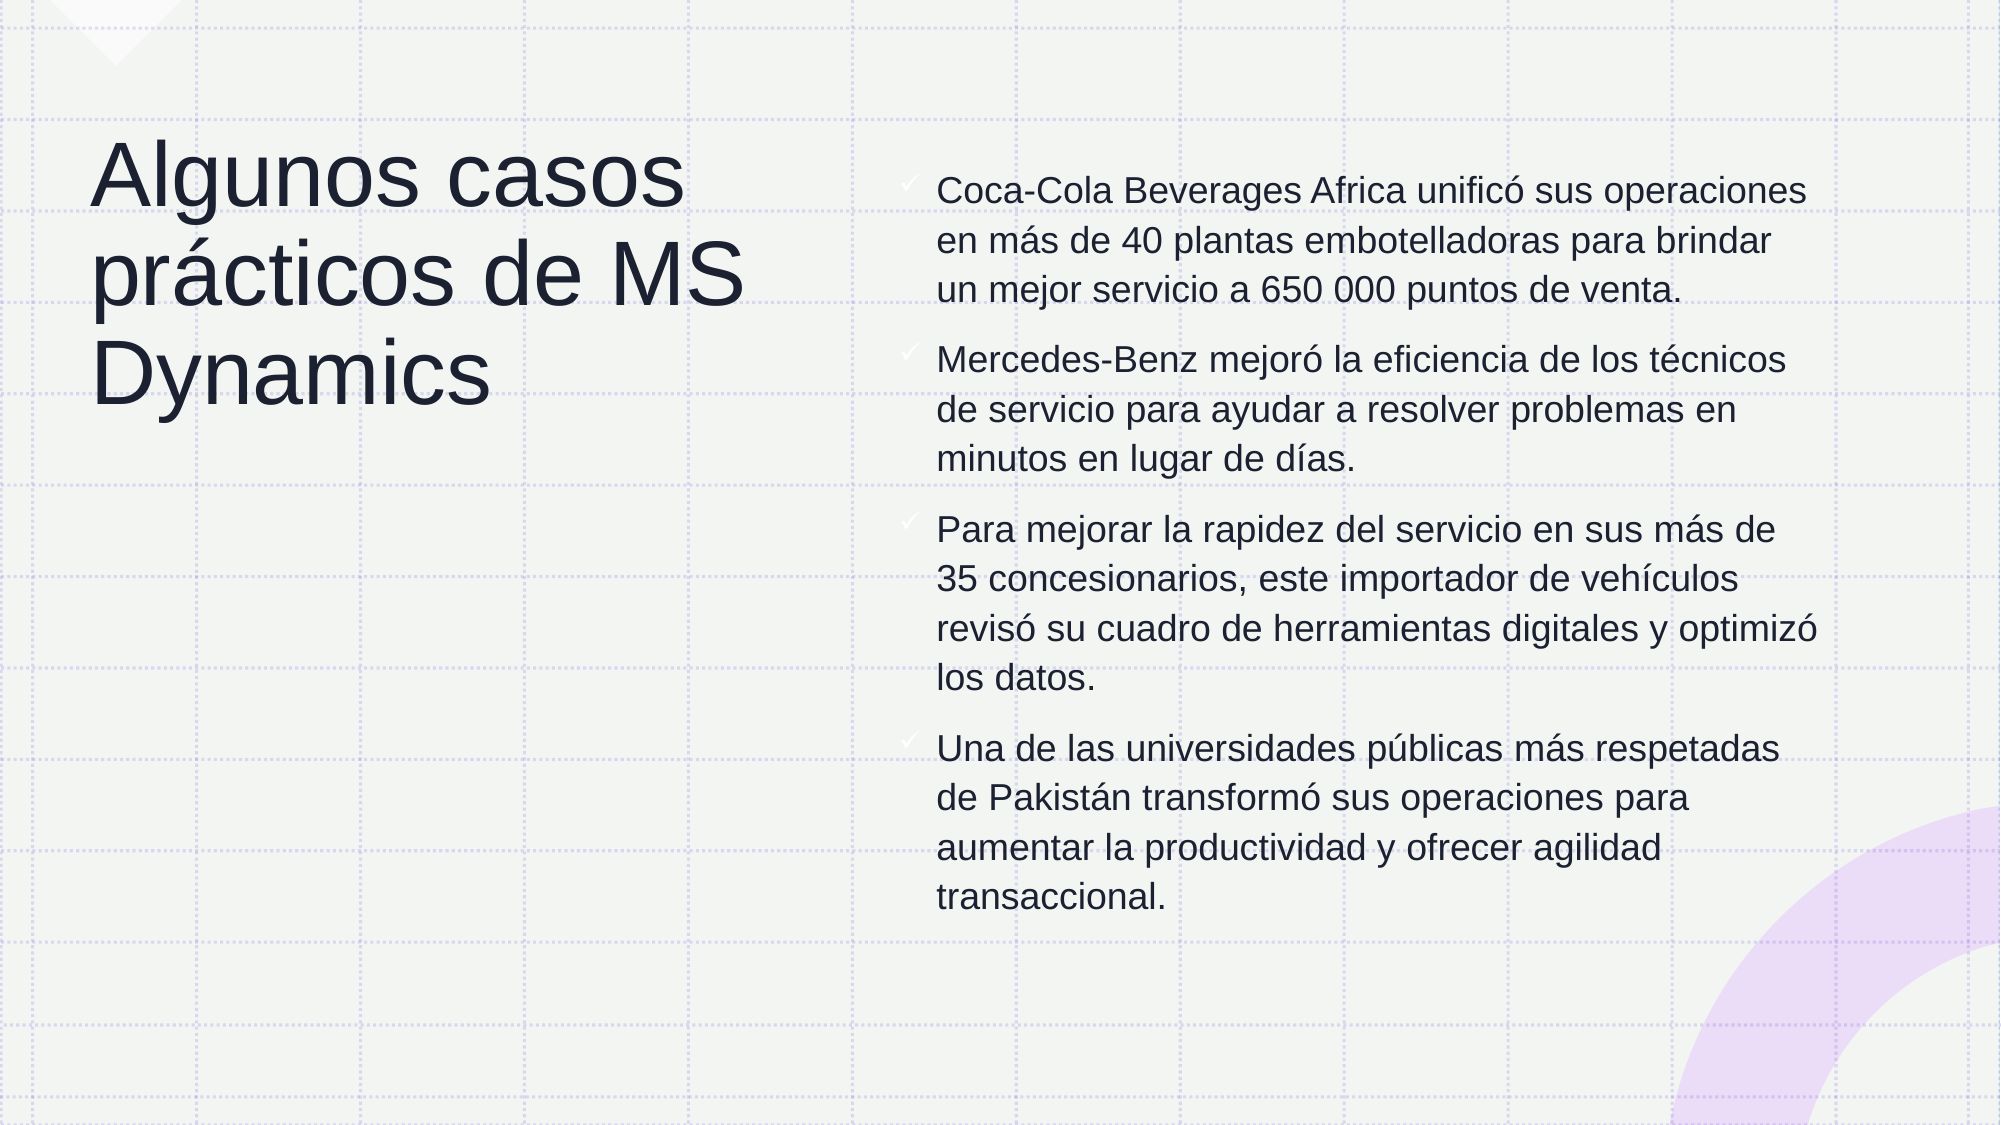

# Algunos casos prácticos de MS Dynamics
Coca-Cola Beverages Africa unificó sus operaciones en más de 40 plantas embotelladoras para brindar un mejor servicio a 650 000 puntos de venta.
Mercedes-Benz mejoró la eficiencia de los técnicos de servicio para ayudar a resolver problemas en minutos en lugar de días.
Para mejorar la rapidez del servicio en sus más de 35 concesionarios, este importador de vehículos revisó su cuadro de herramientas digitales y optimizó los datos.
Una de las universidades públicas más respetadas de Pakistán transformó sus operaciones para aumentar la productividad y ofrecer agilidad transaccional.